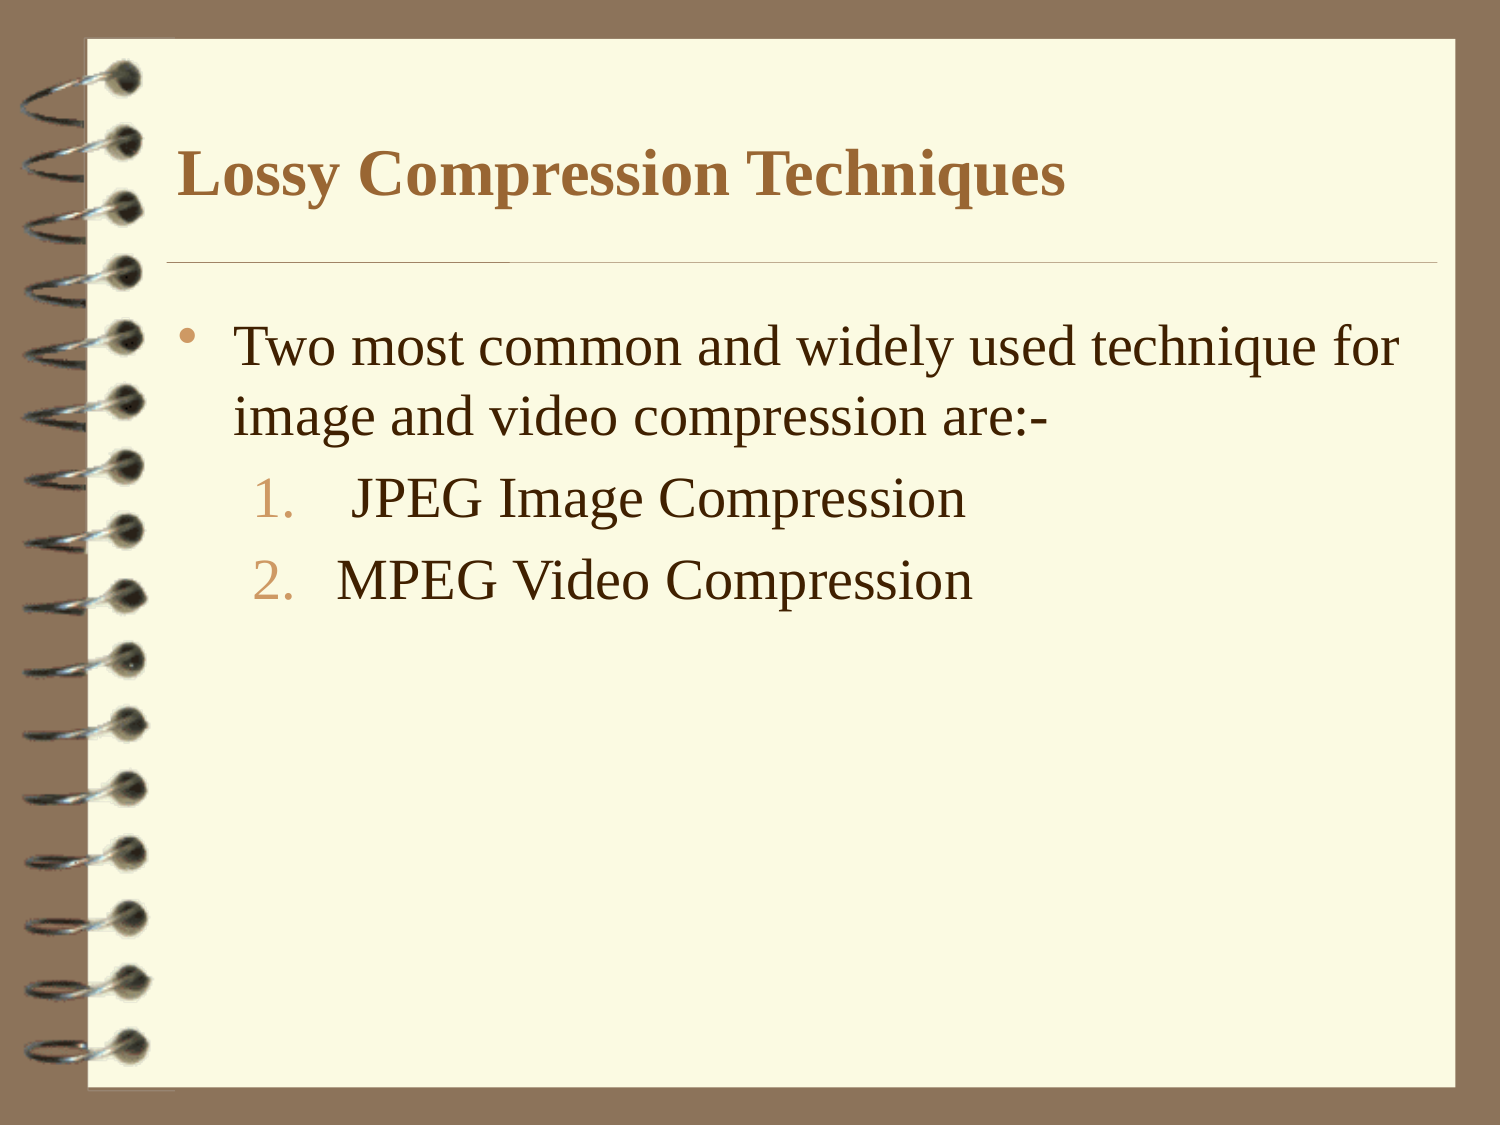

# Lossy Compression Techniques
Two most common and widely used technique for image and video compression are:-
 JPEG Image Compression
MPEG Video Compression